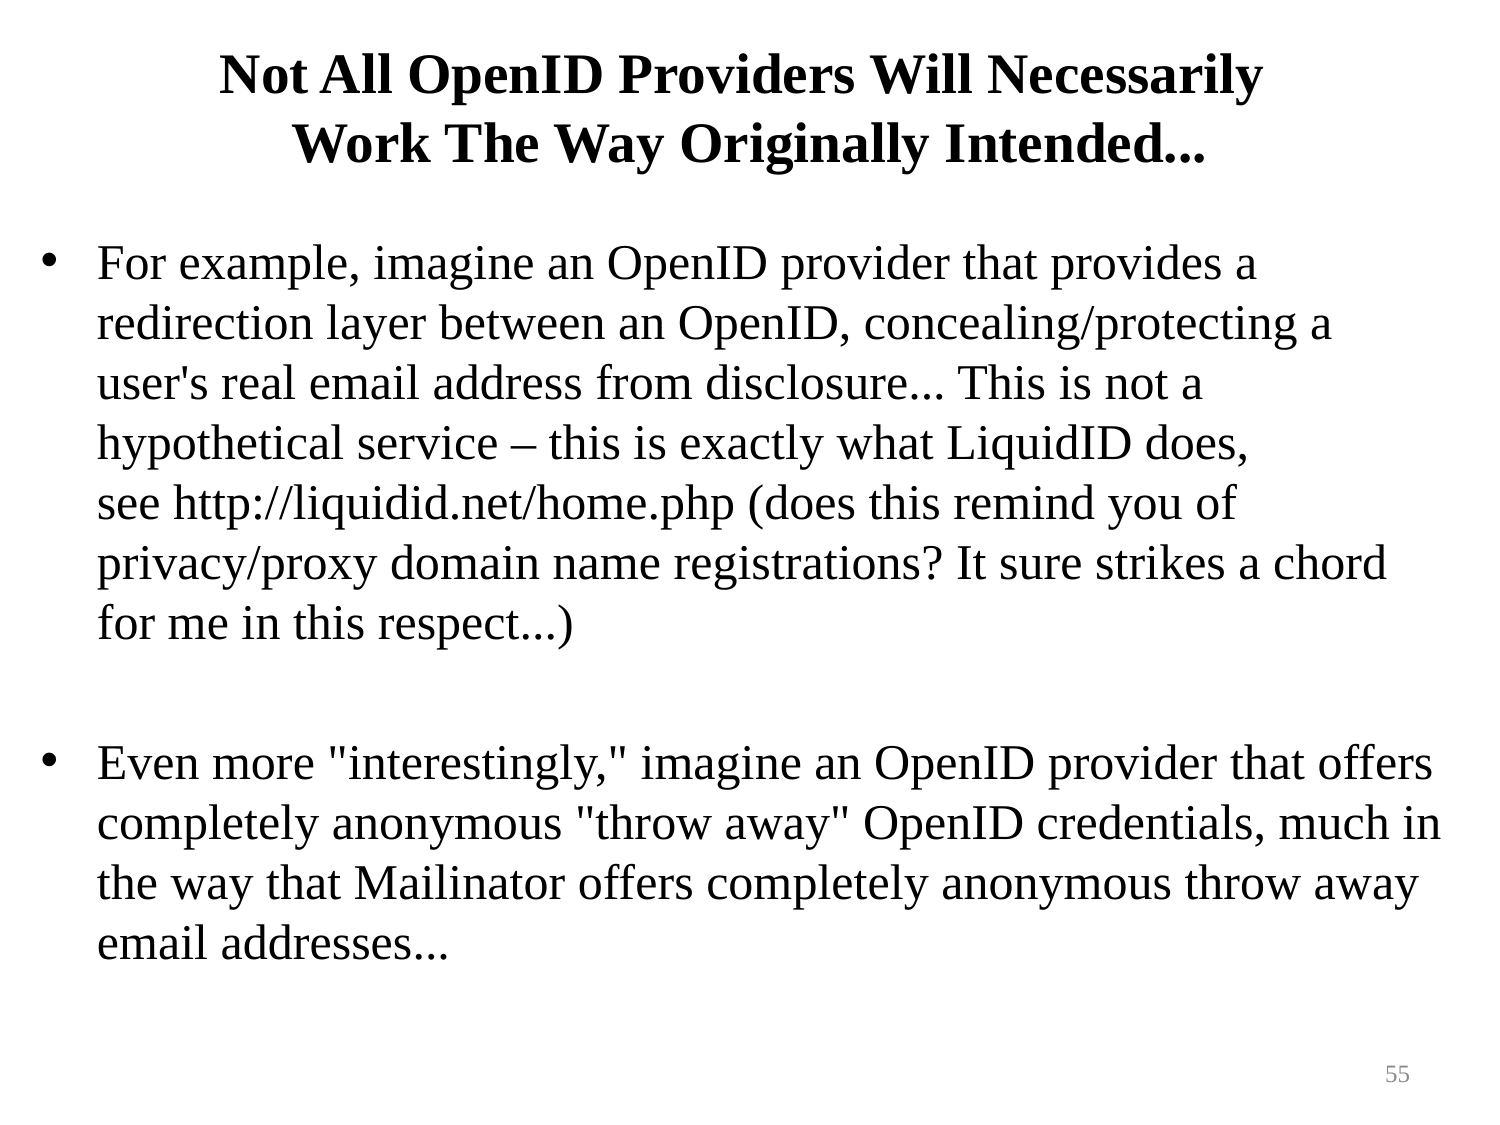

# Not All OpenID Providers Will Necessarily Work The Way Originally Intended...
For example, imagine an OpenID provider that provides a redirection layer between an OpenID, concealing/protecting a
user's real email address from disclosure... This is not a hypothetical service – this is exactly what LiquidID does,
see http://liquidid.net/home.php (does this remind you of
privacy/proxy domain name registrations? It sure strikes a chord for me in this respect...)

Even more "interestingly," imagine an OpenID provider that offers completely anonymous "throw away" OpenID credentials, much in the way that Mailinator offers completely anonymous throw away email addresses...
55